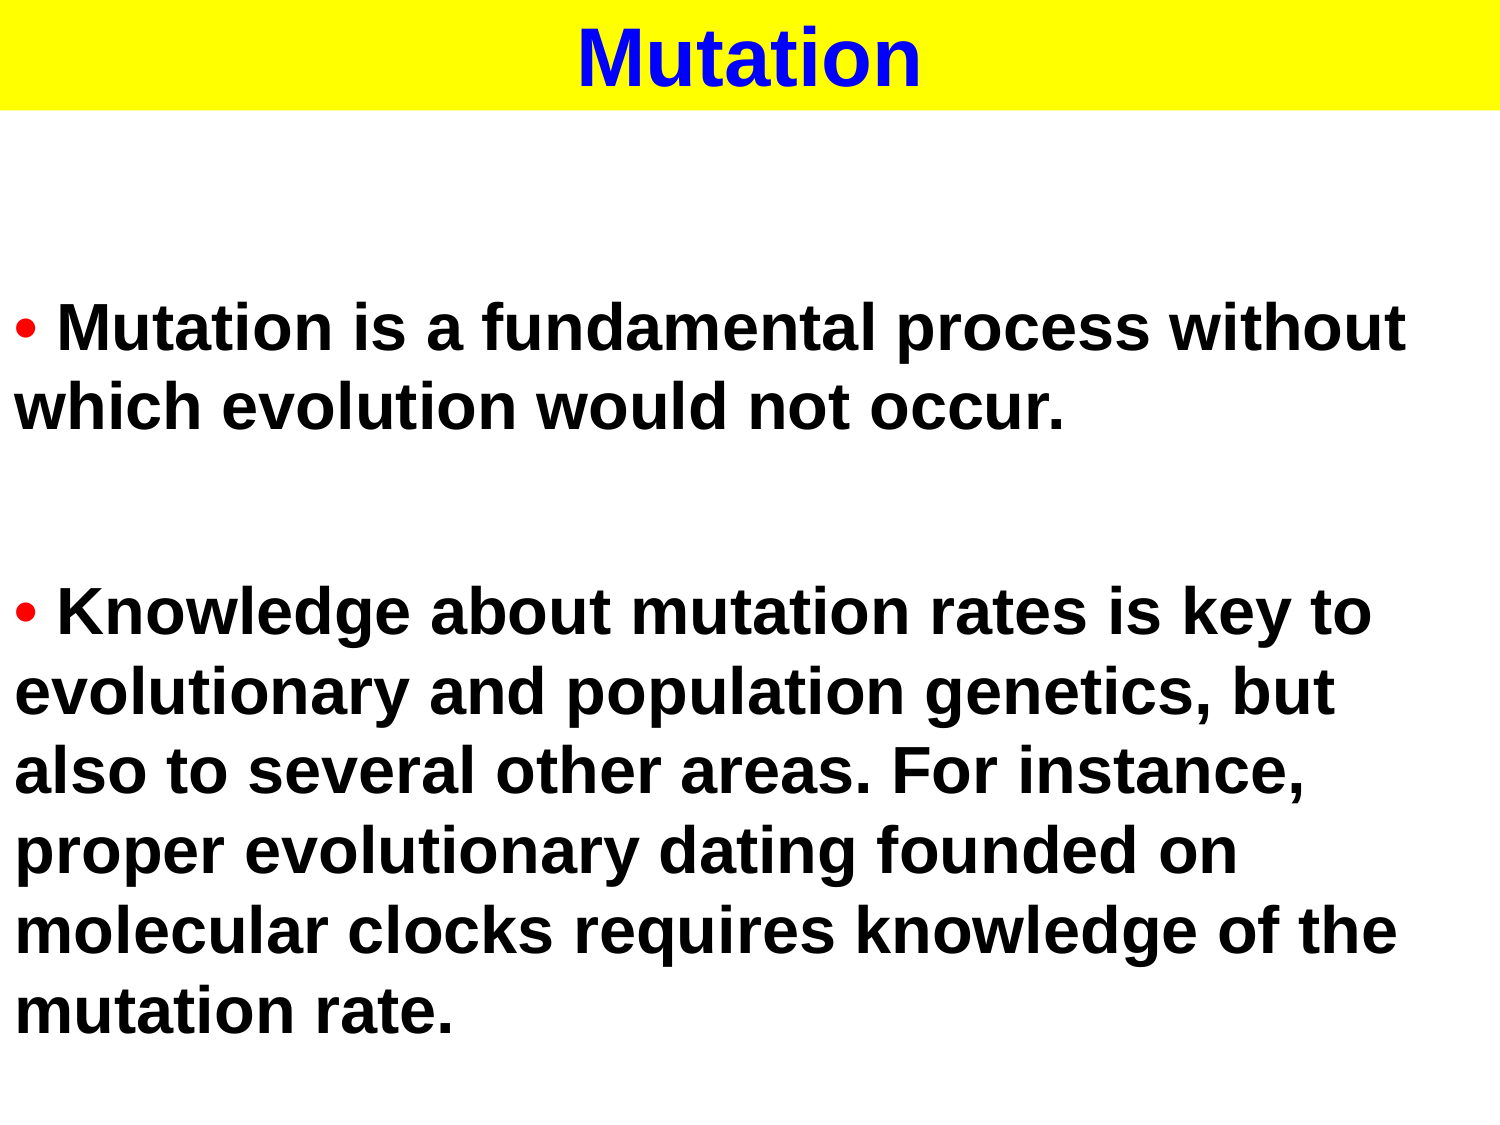

Mutation
• Mutation is a fundamental process without which evolution would not occur.
• Knowledge about mutation rates is key to evolutionary and population genetics, but also to several other areas. For instance, proper evolutionary dating founded on molecular clocks requires knowledge of the mutation rate.